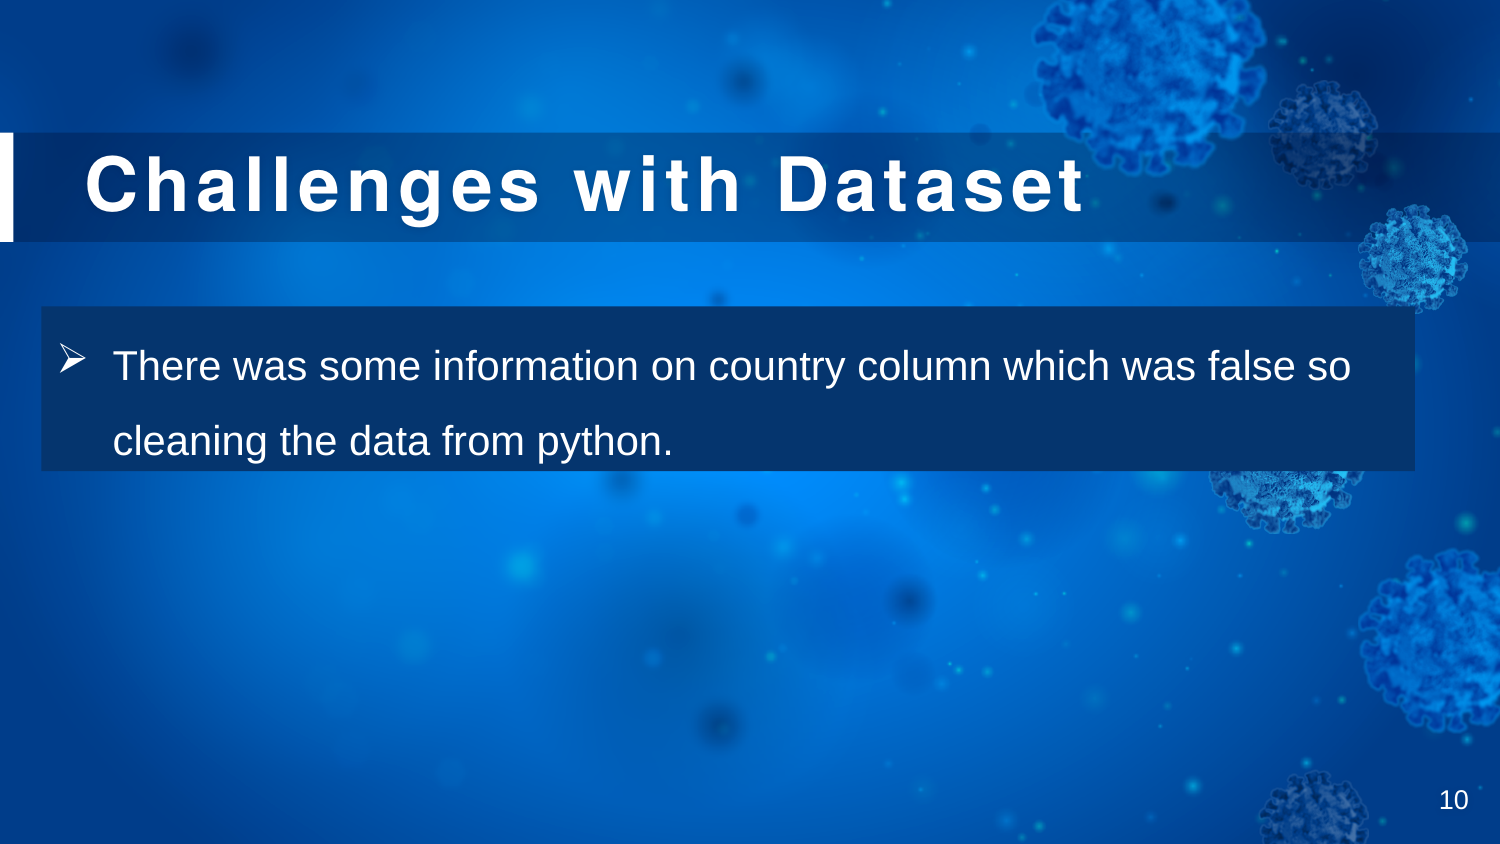

# Challenges with Dataset
There was some information on country column which was false so cleaning the data from python.
10